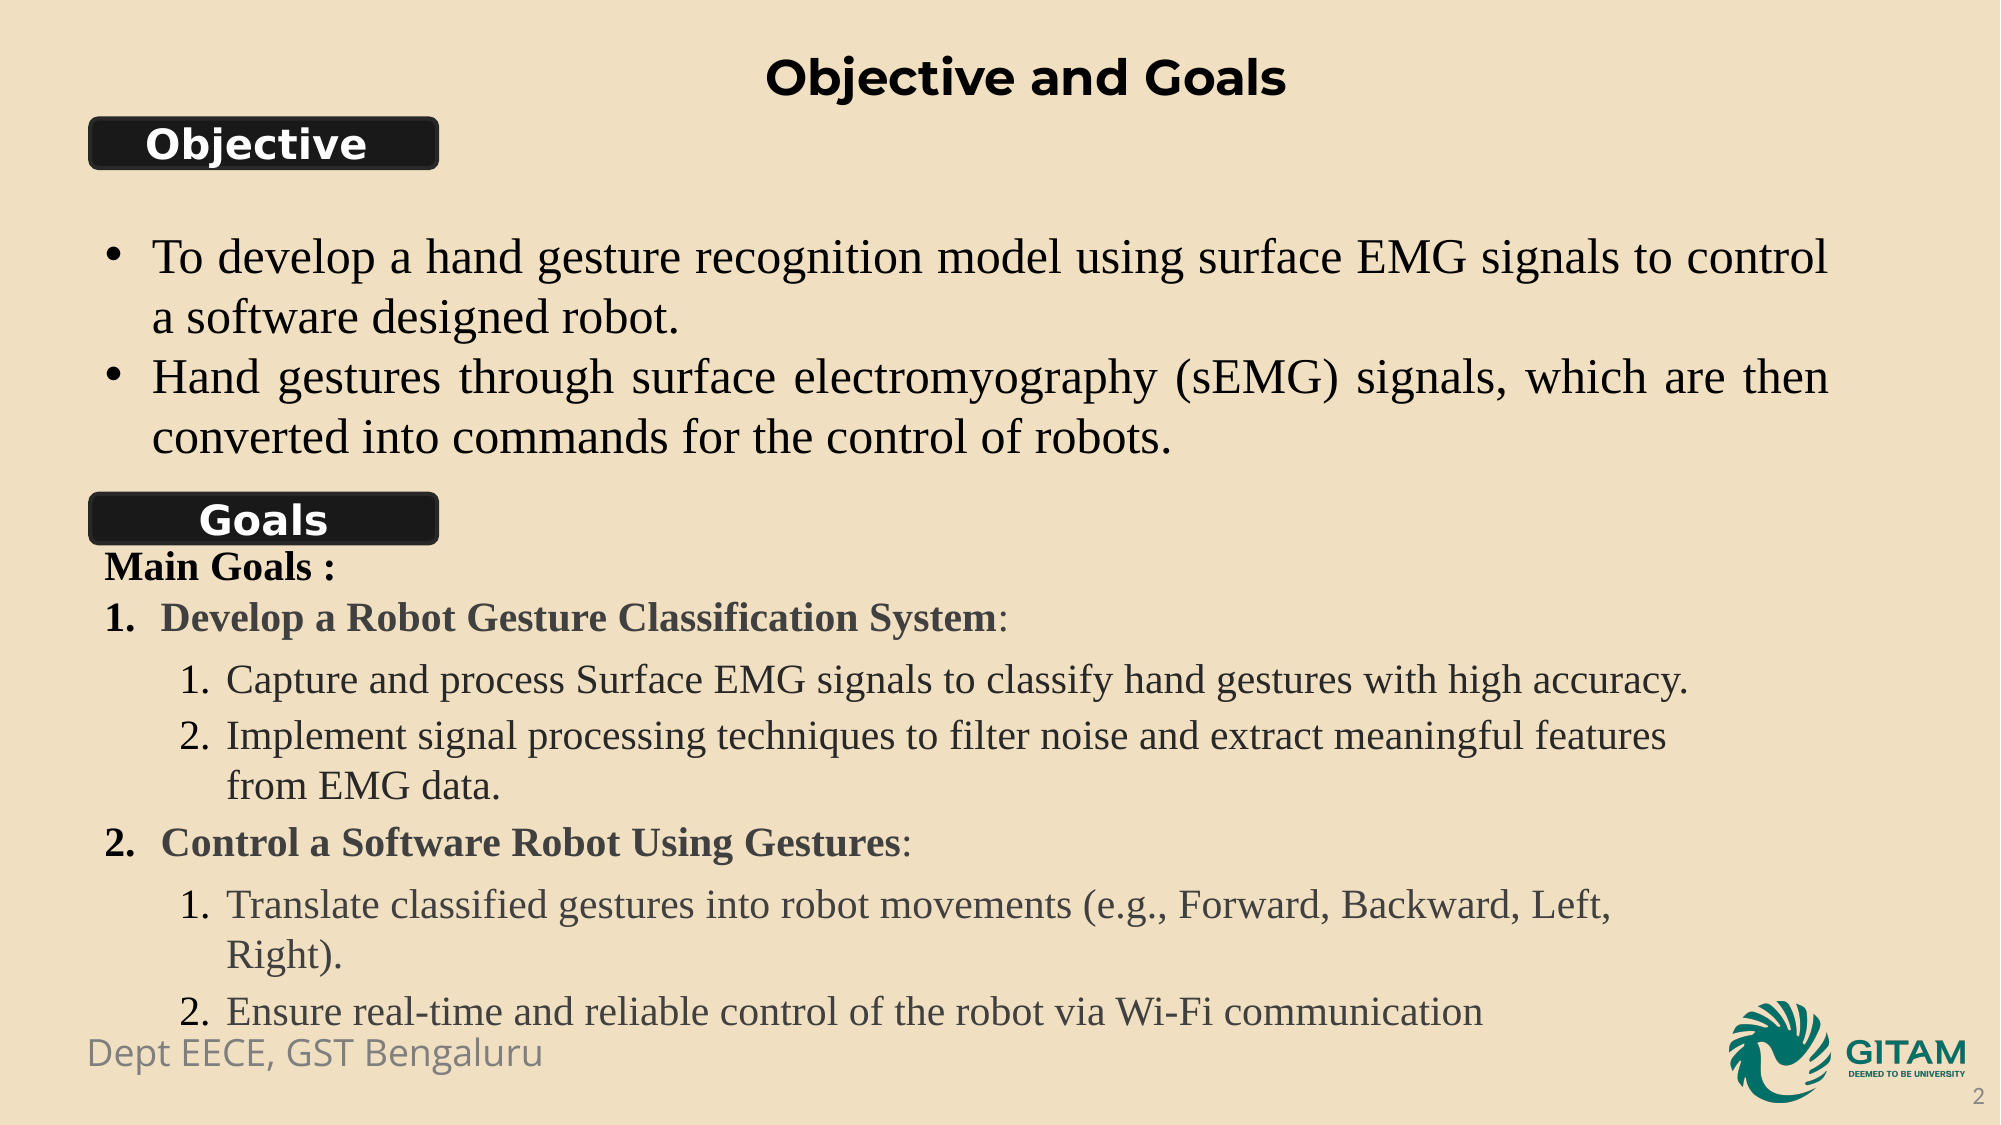

Objective and Goals
Objective

To develop a hand gesture recognition model using surface EMG signals to control a software designed robot.
Hand gestures through surface electromyography (sEMG) signals, which are then converted into commands for the control of robots.
Goals
Main Goals :
Develop a Robot Gesture Classification System:
Capture and process Surface EMG signals to classify hand gestures with high accuracy.
Implement signal processing techniques to filter noise and extract meaningful features from EMG data.
Control a Software Robot Using Gestures:
Translate classified gestures into robot movements (e.g., Forward, Backward, Left, Right).
Ensure real-time and reliable control of the robot via Wi-Fi communication

2